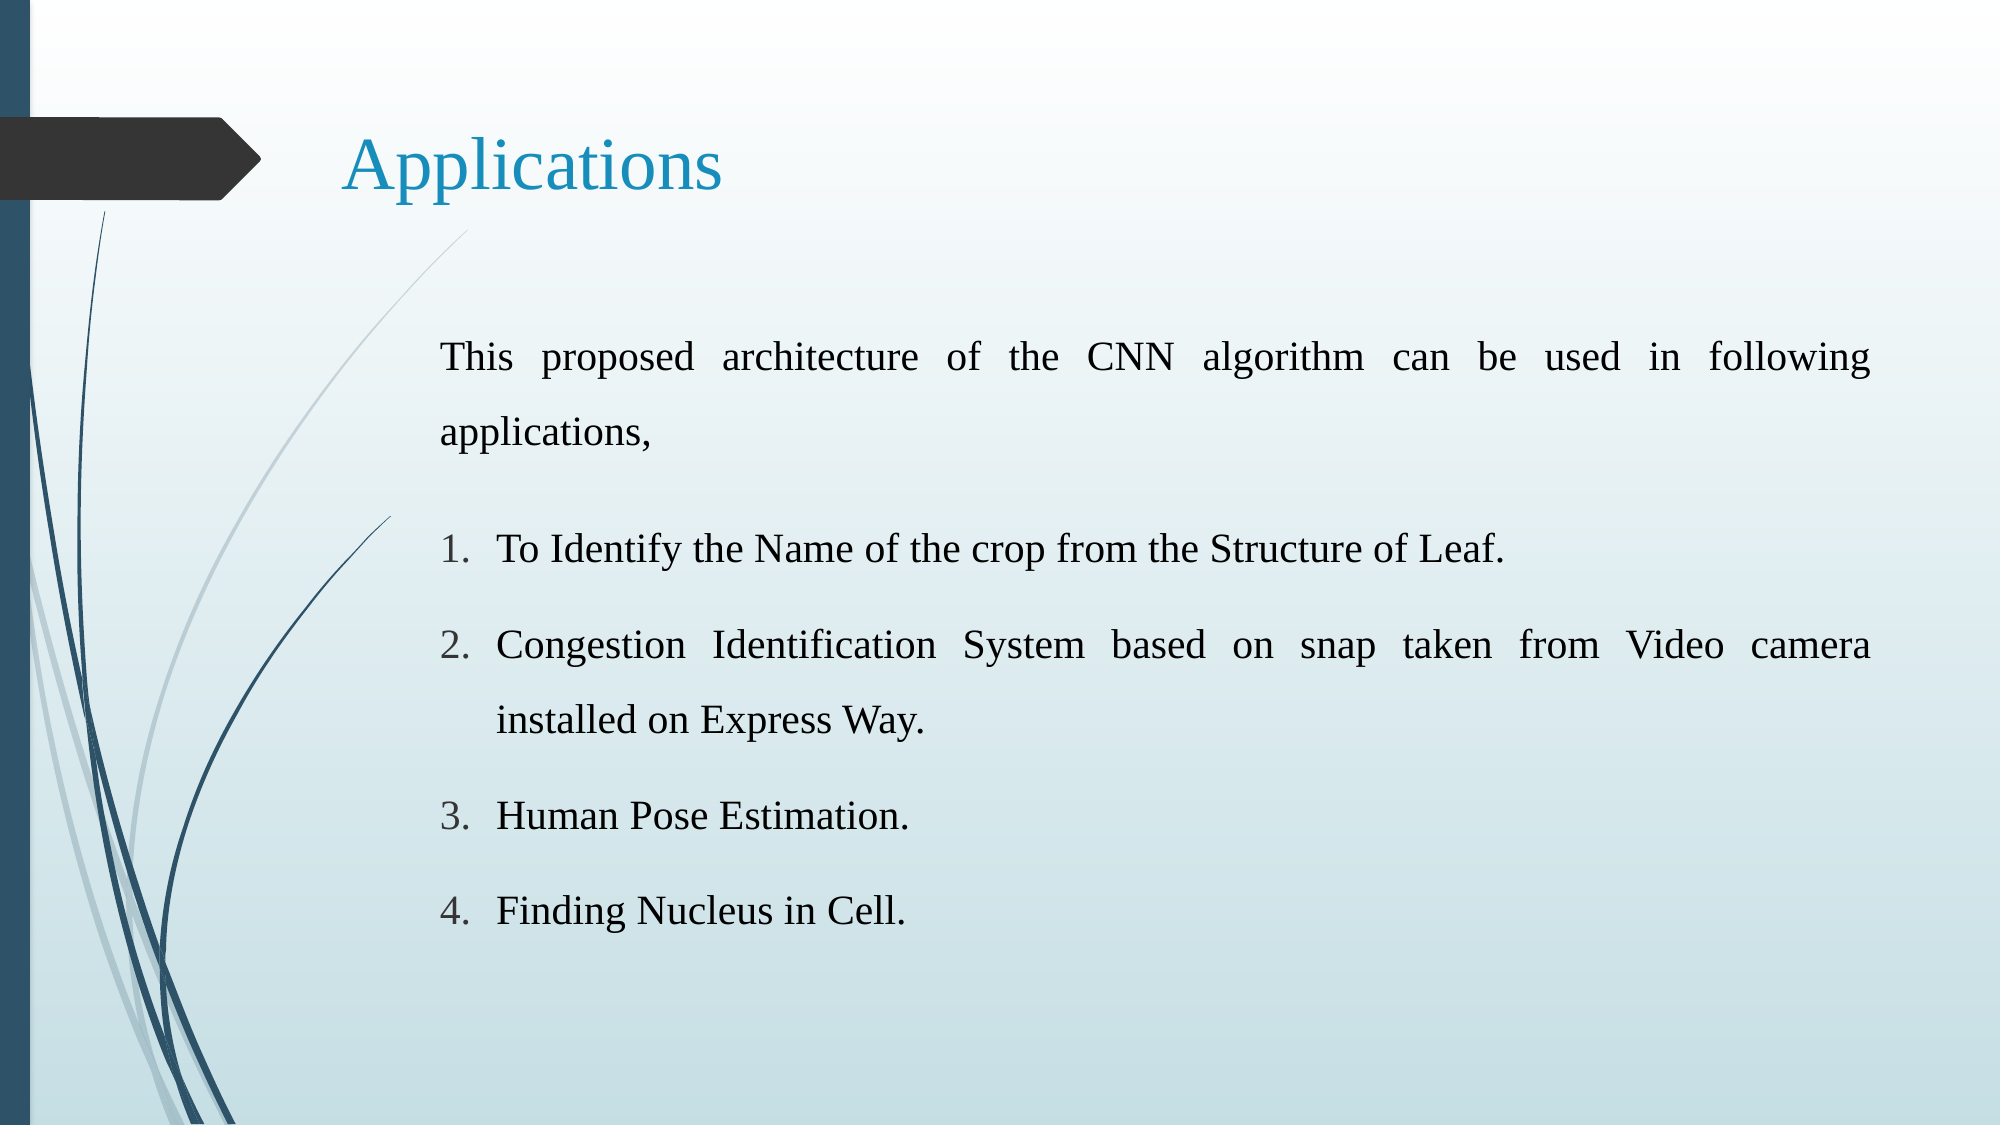

# Applications
This proposed architecture of the CNN algorithm can be used in following applications,
To Identify the Name of the crop from the Structure of Leaf.
Congestion Identification System based on snap taken from Video camera installed on Express Way.
Human Pose Estimation.
Finding Nucleus in Cell.